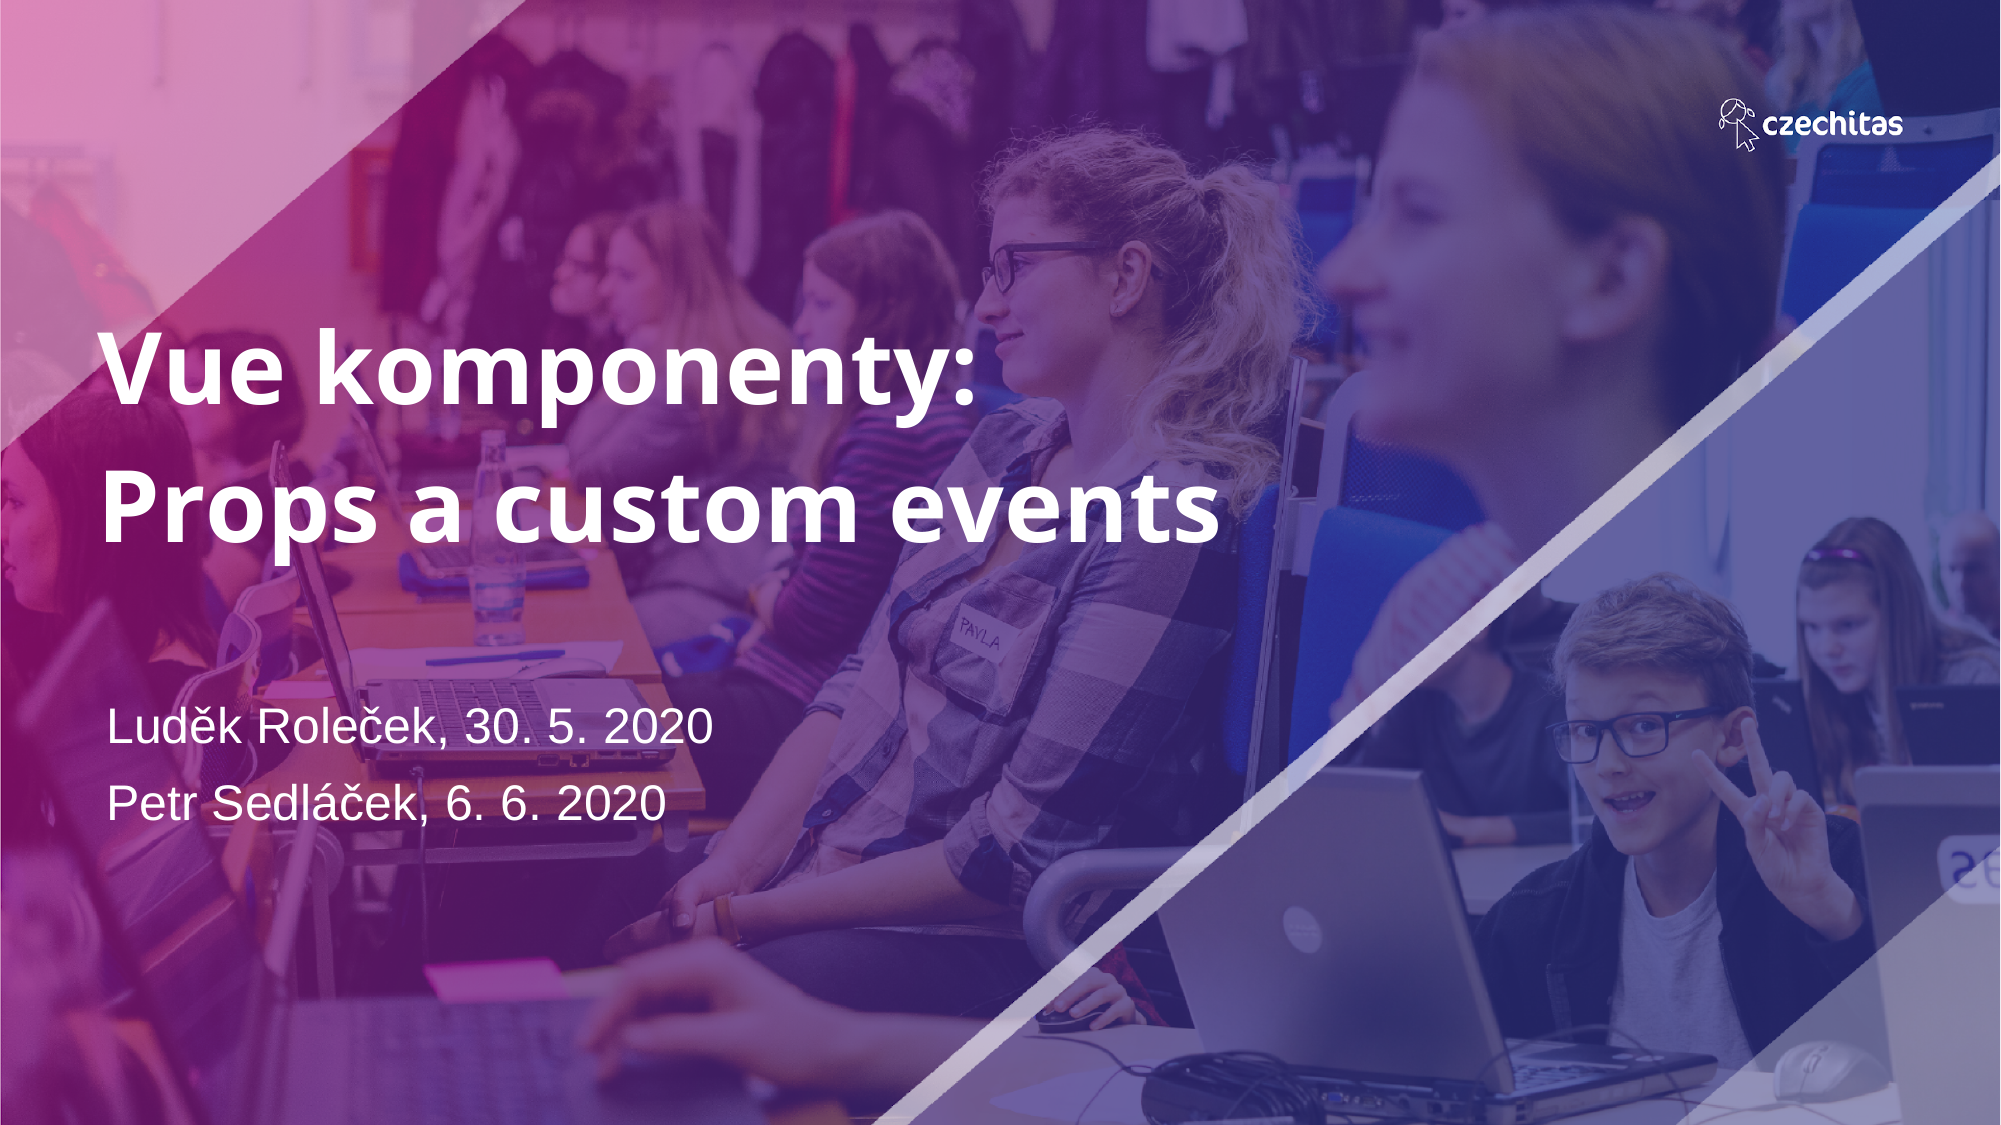

# Vue komponenty:
Props a custom events

Luděk Roleček, 30. 5. 2020
Petr Sedláček, 6. 6. 2020